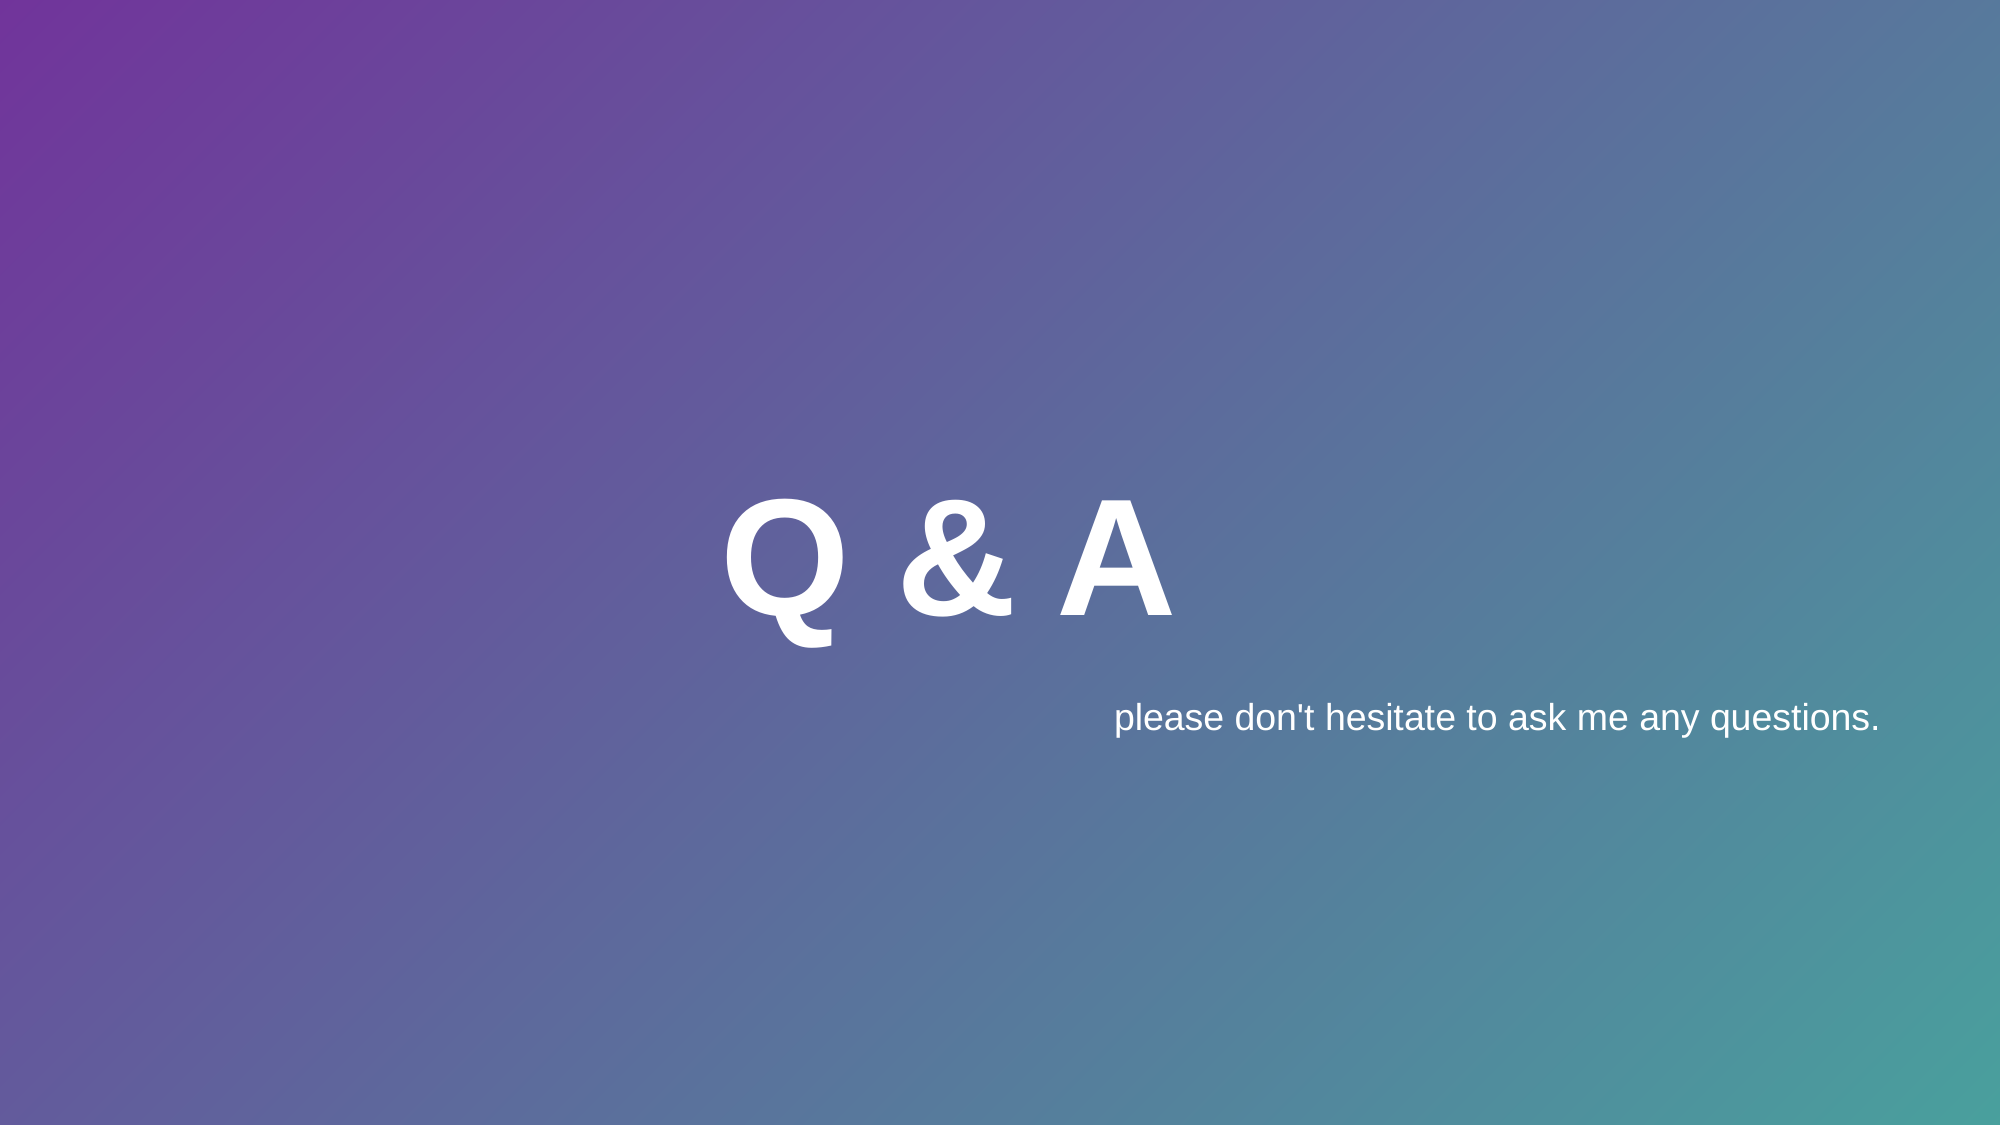

Q & A

please don't hesitate to ask me any questions.